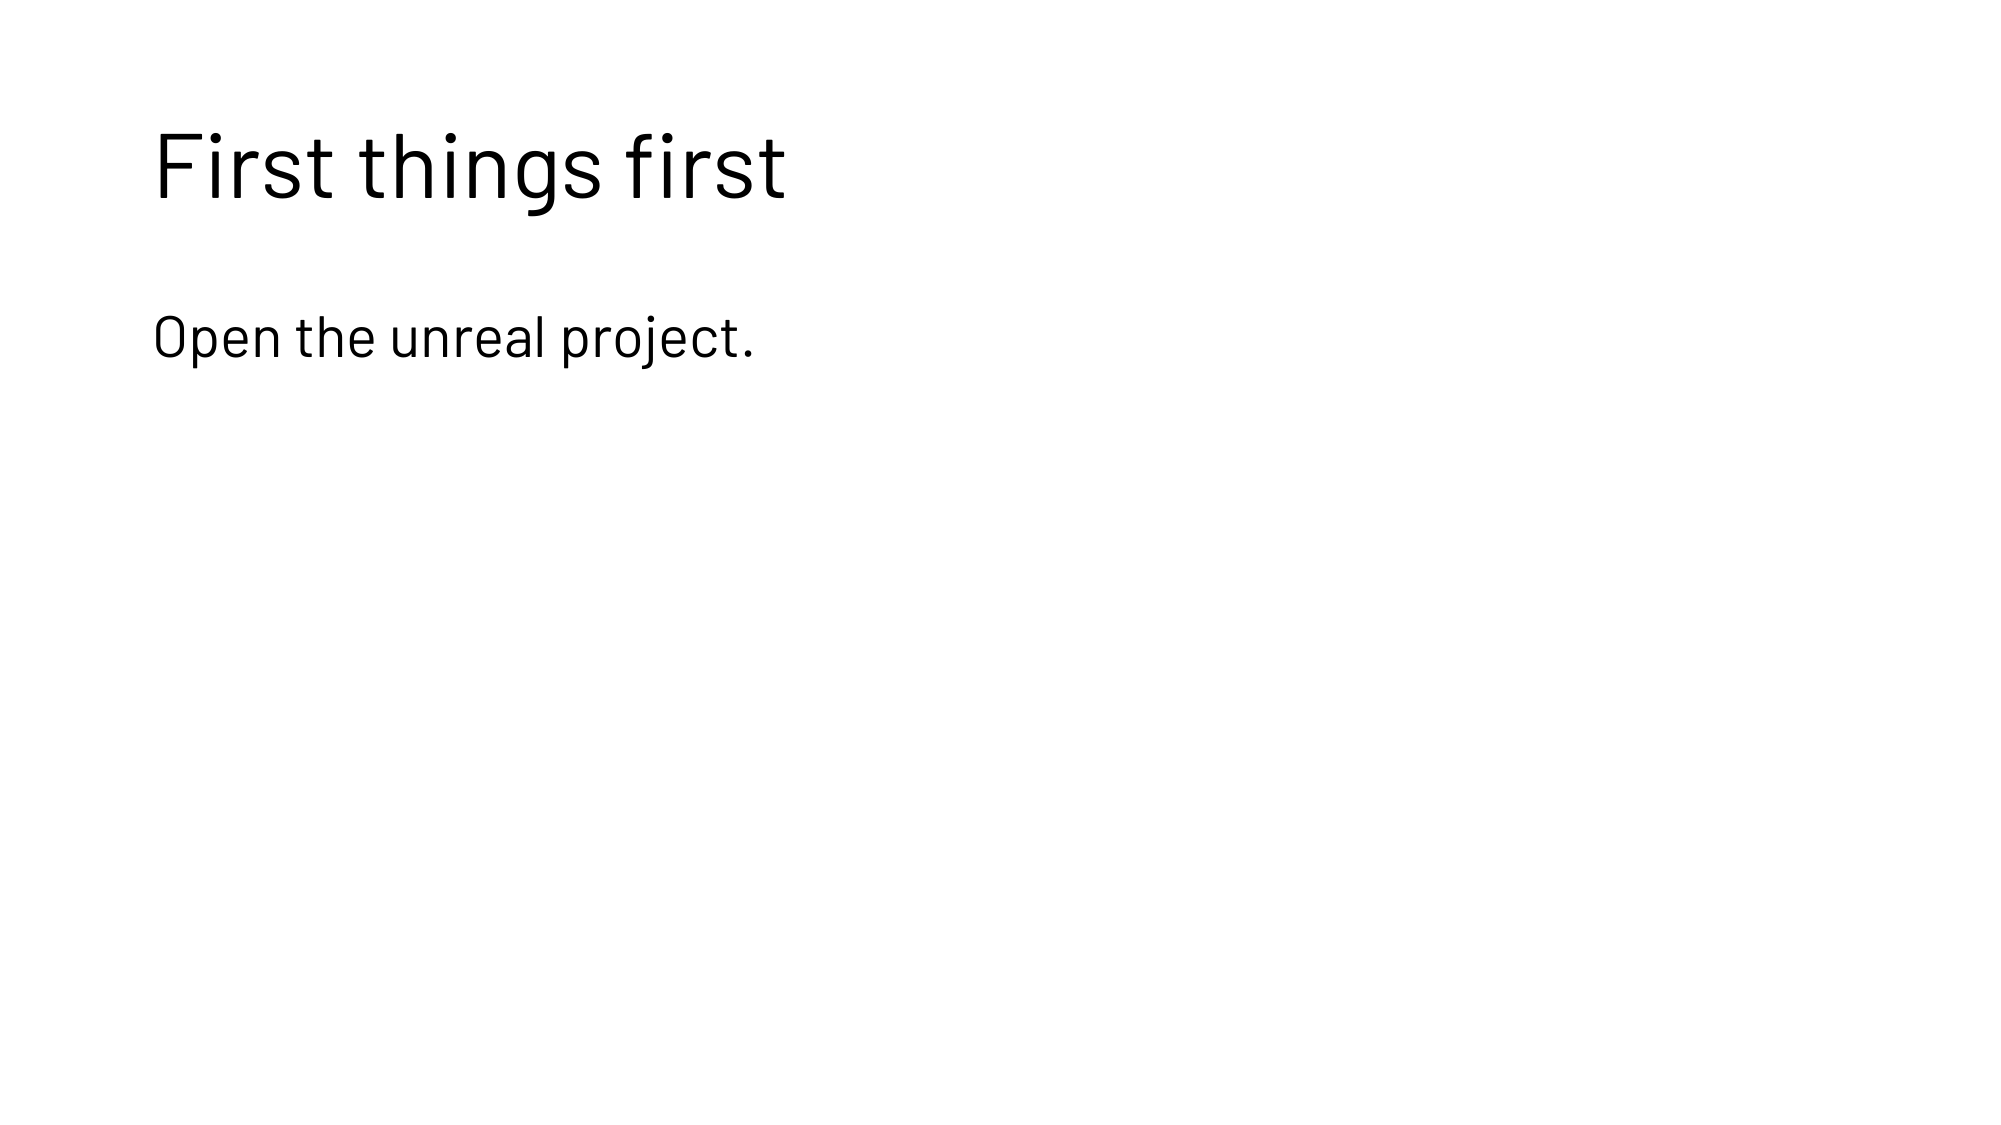

# First things first
Open the unreal project.